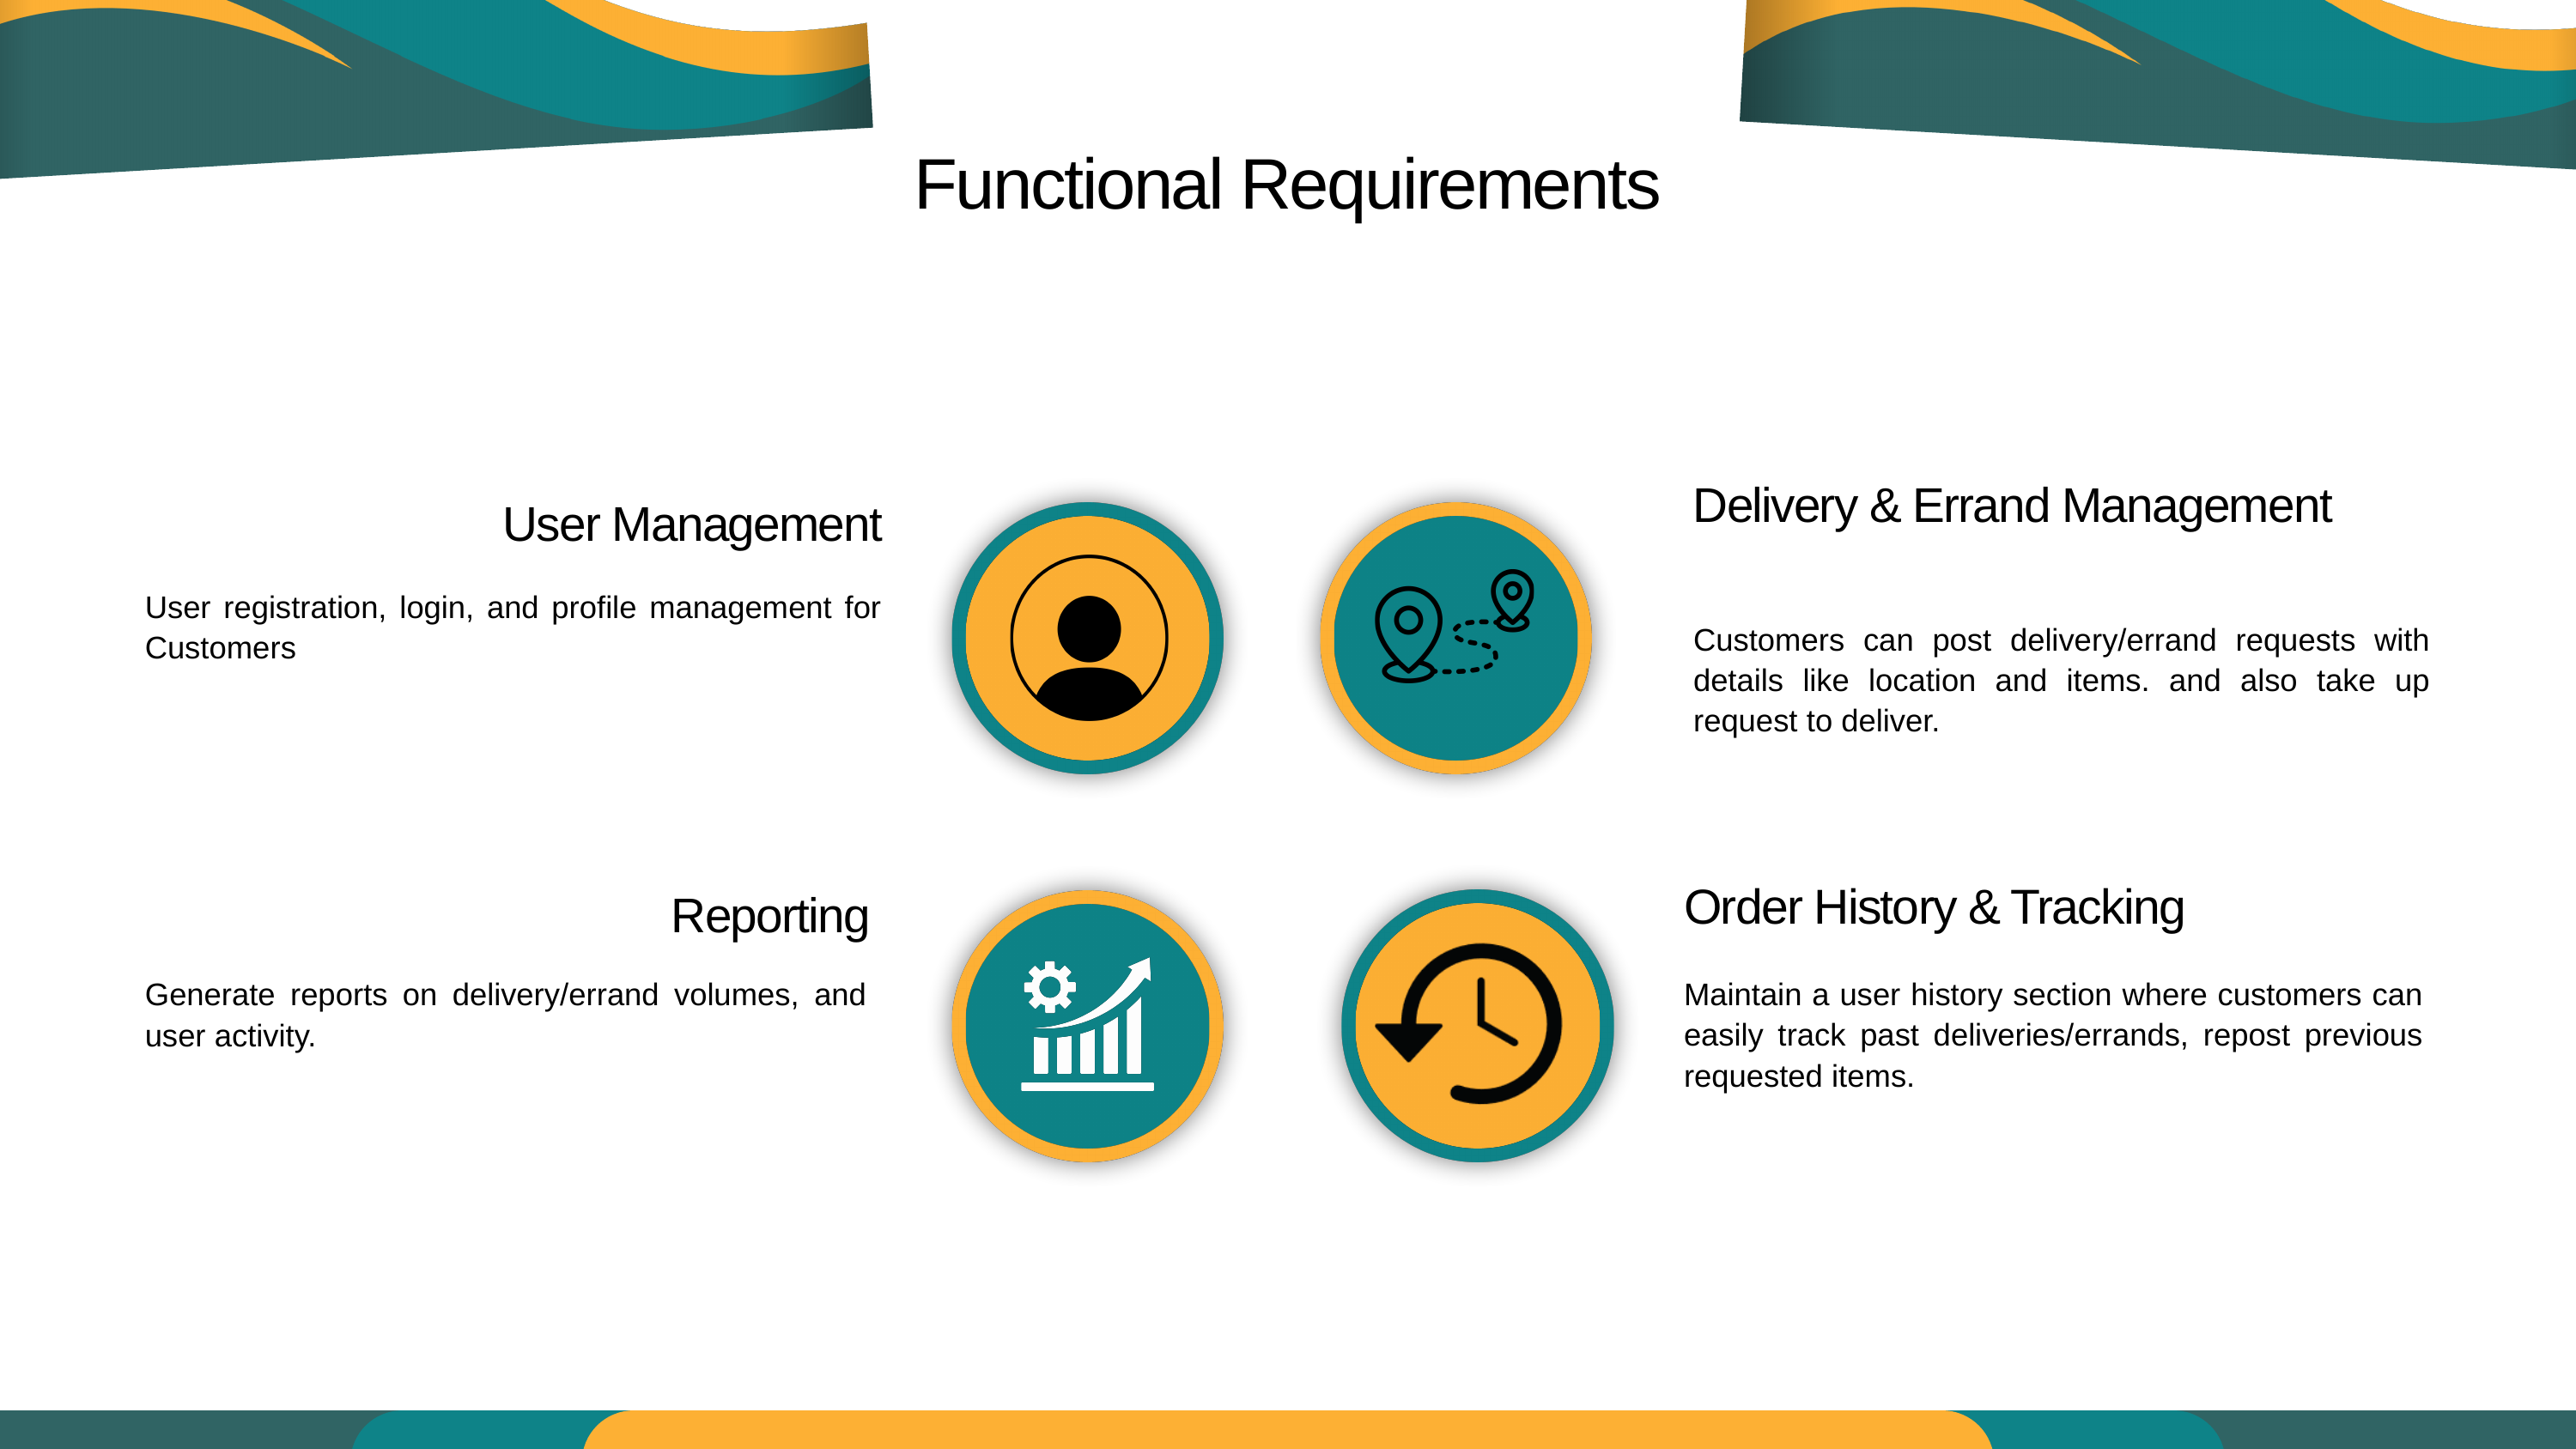

Functional Requirements
Delivery & Errand Management

User Management

User registration, login, and profile management for Customers
Customers can post delivery/errand requests with details like location and items. and also take up request to deliver.

Order History & Tracking
Reporting

Maintain a user history section where customers can easily track past deliveries/errands, repost previous requested items.
Generate reports on delivery/errand volumes, and  user activity.